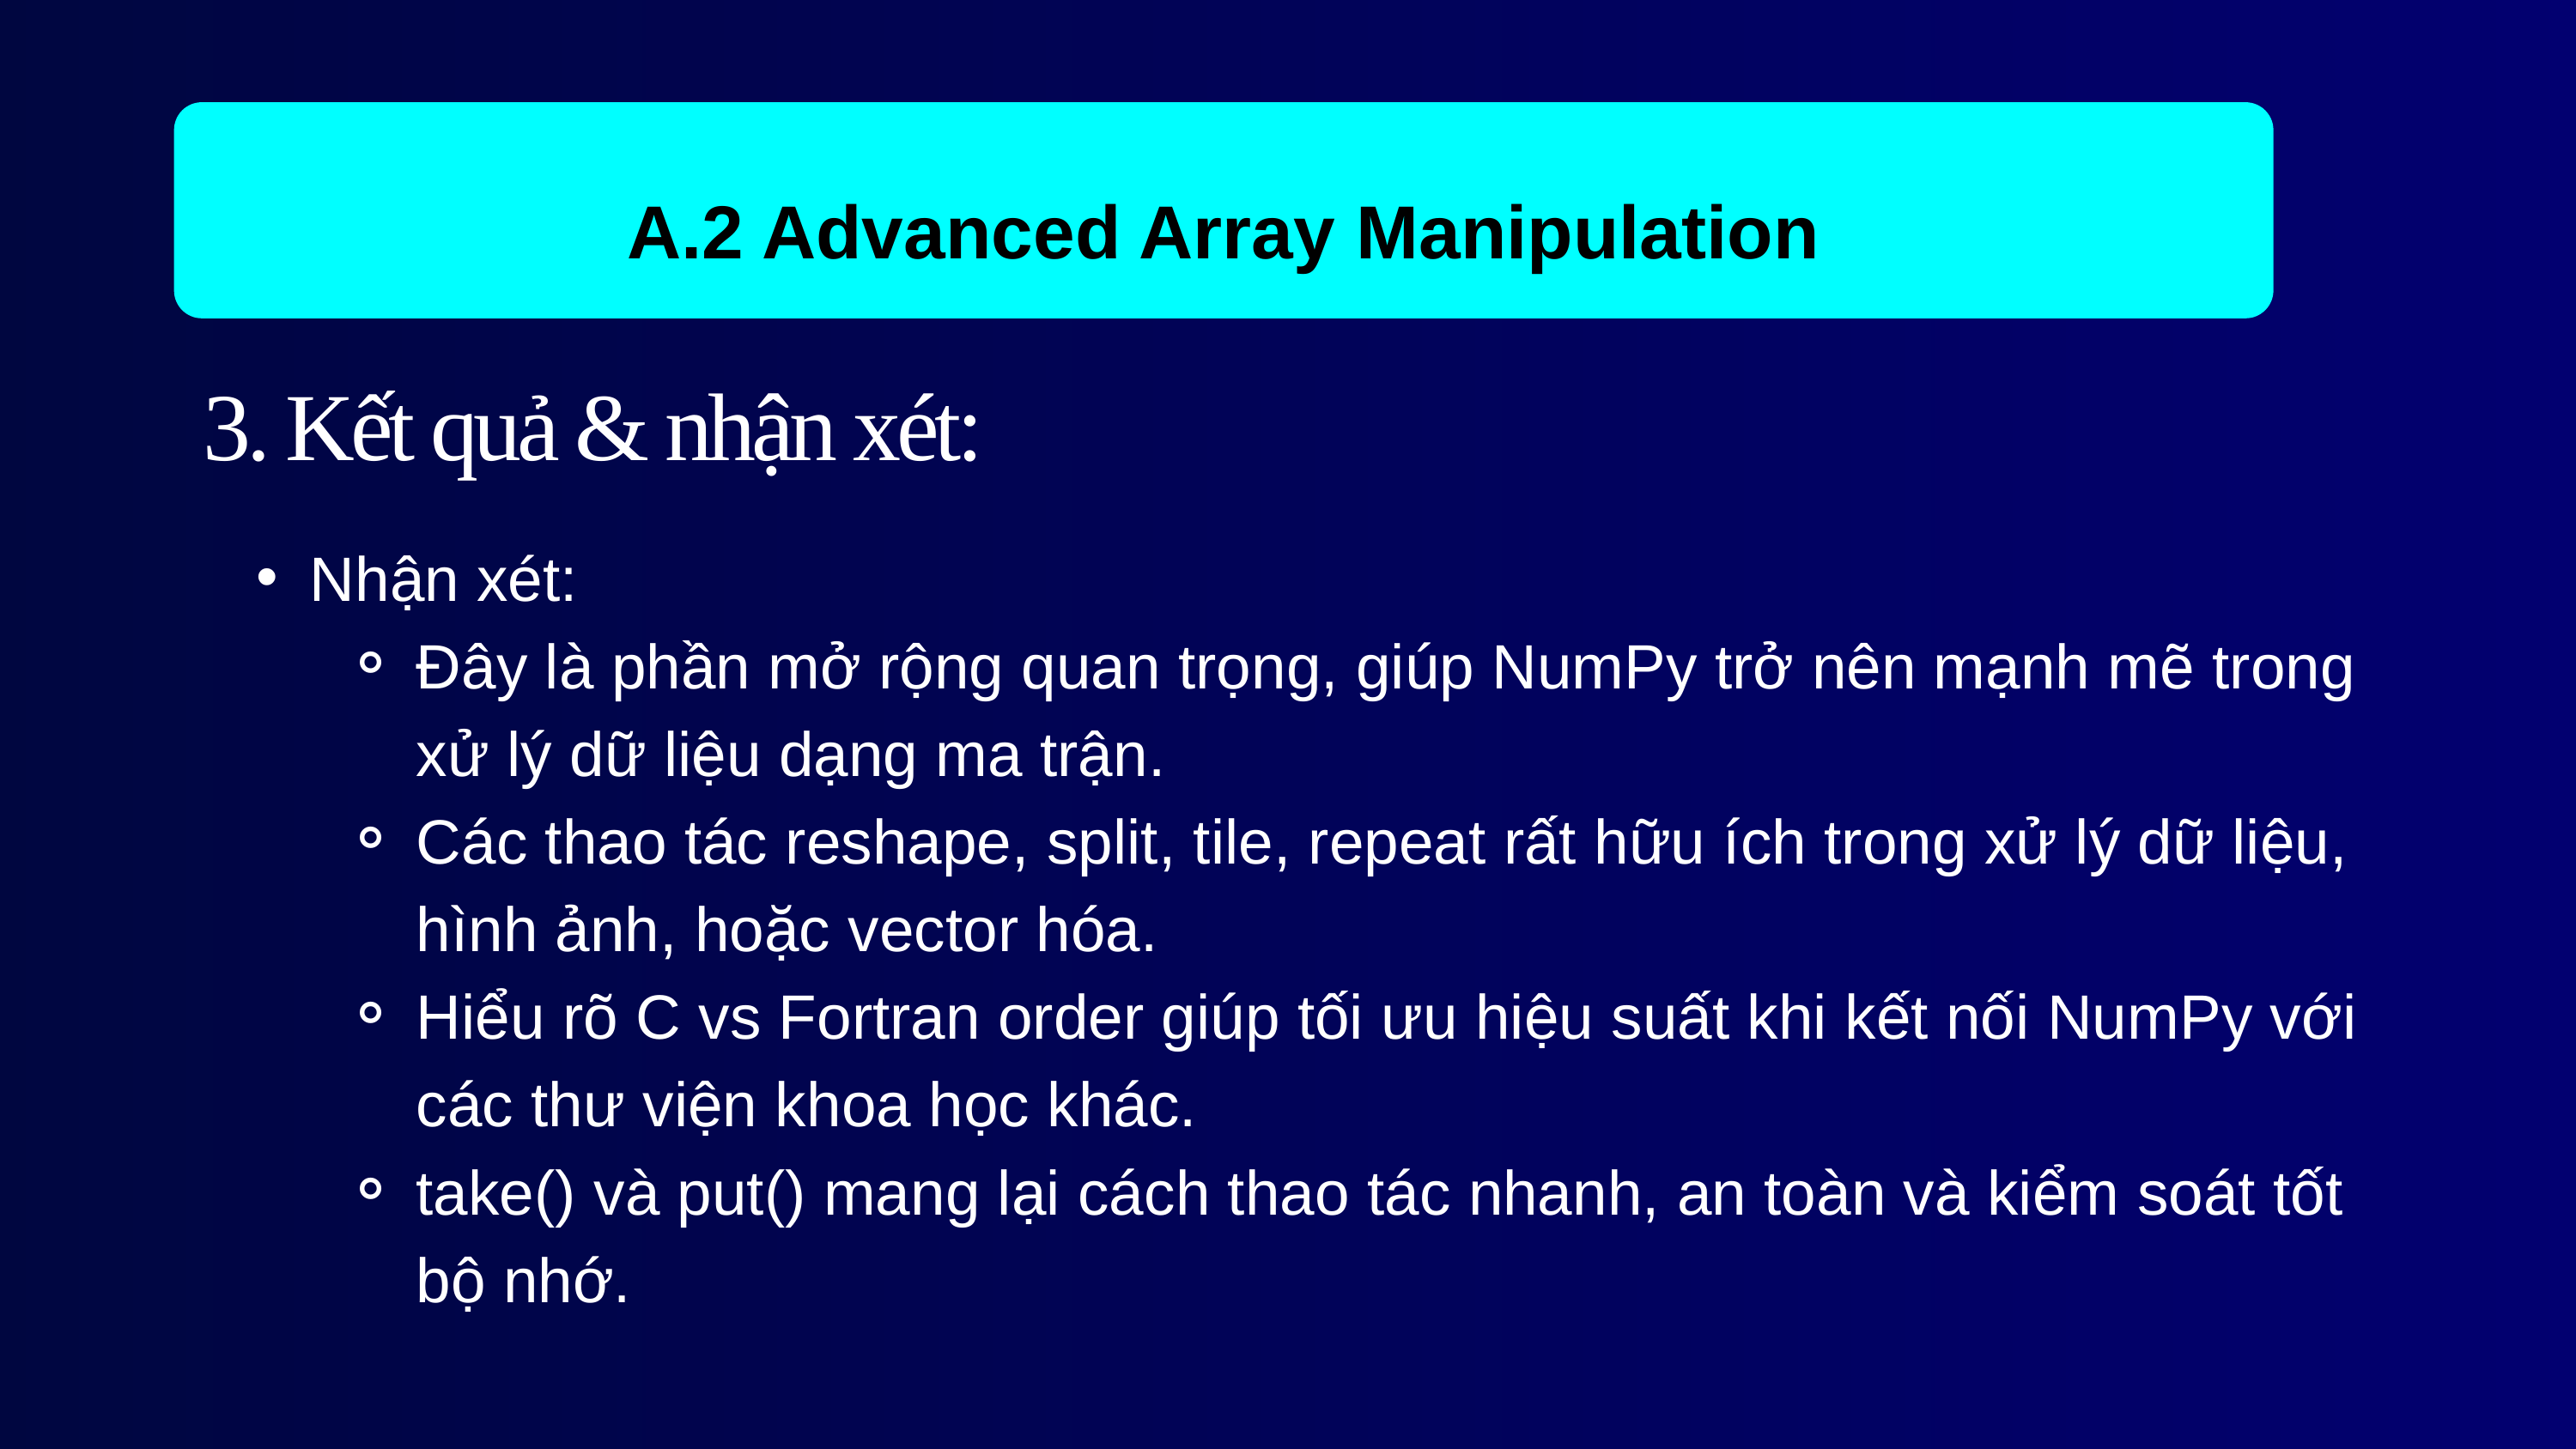

A.2 Advanced Array Manipulation

3. Kết quả & nhận xét:
Nhận xét:
Đây là phần mở rộng quan trọng, giúp NumPy trở nên mạnh mẽ trong xử lý dữ liệu dạng ma trận.
Các thao tác reshape, split, tile, repeat rất hữu ích trong xử lý dữ liệu, hình ảnh, hoặc vector hóa.
Hiểu rõ C vs Fortran order giúp tối ưu hiệu suất khi kết nối NumPy với các thư viện khoa học khác.
take() và put() mang lại cách thao tác nhanh, an toàn và kiểm soát tốt bộ nhớ.